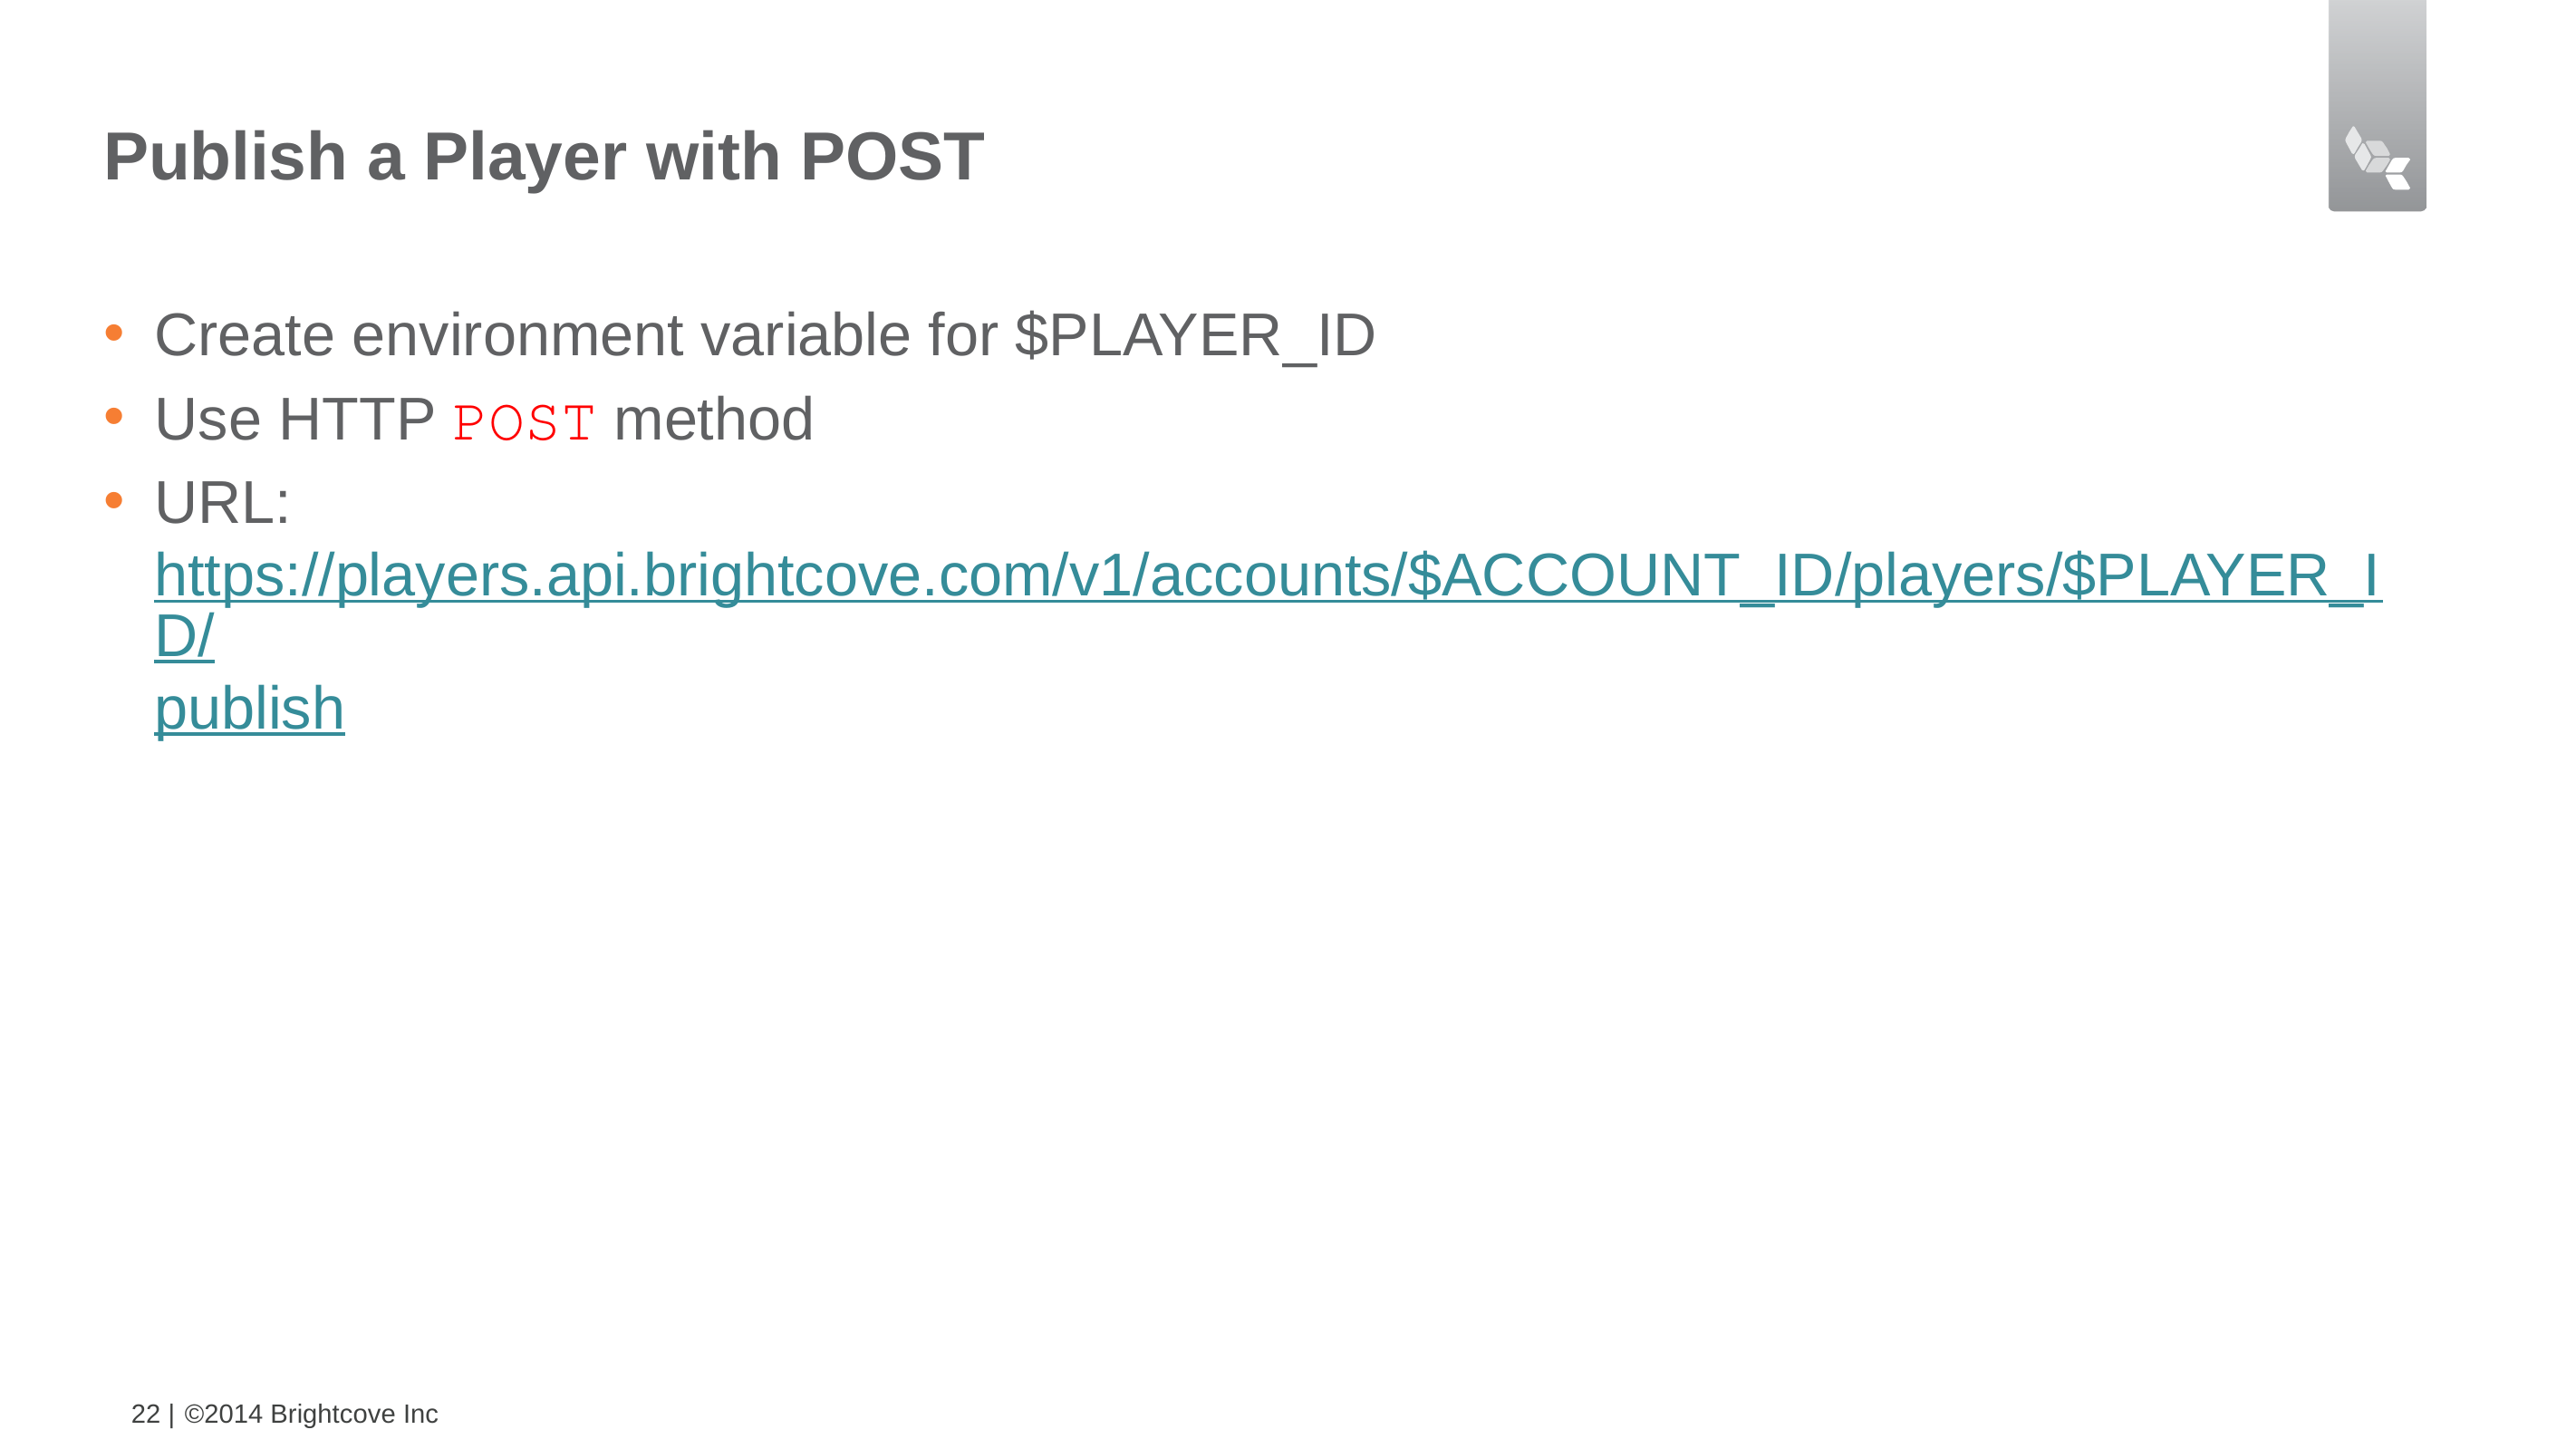

# Publish a Player with POST
Create environment variable for $PLAYER_ID
Use HTTP POST method
URL: https://players.api.brightcove.com/v1/accounts/$ACCOUNT_ID/players/$PLAYER_ID/publish
22 |
©2014 Brightcove Inc